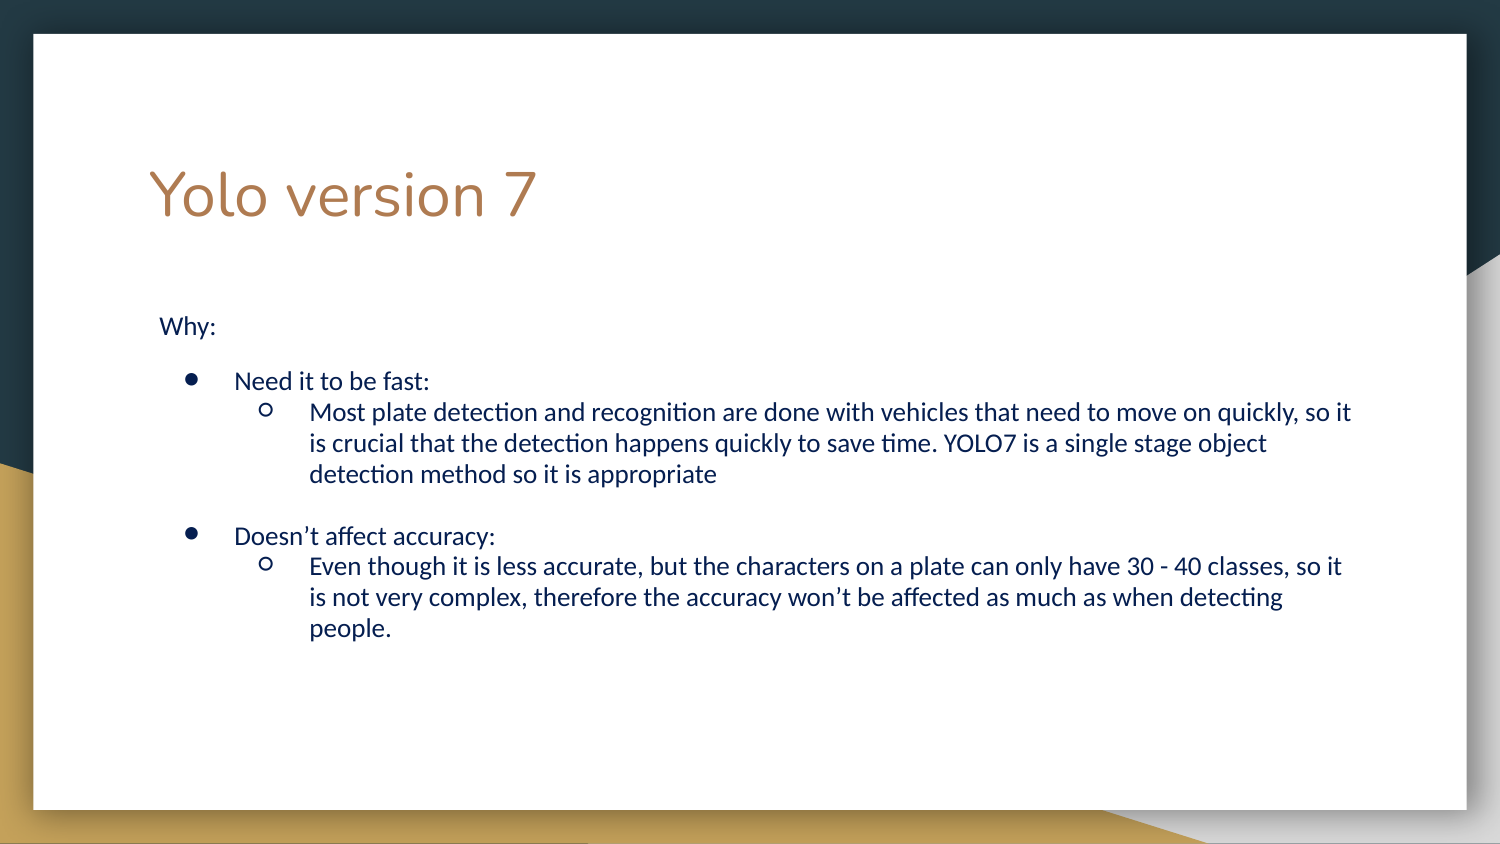

# Yolo version 7
Why:
Need it to be fast:
Most plate detection and recognition are done with vehicles that need to move on quickly, so it is crucial that the detection happens quickly to save time. YOLO7 is a single stage object detection method so it is appropriate

Doesn’t affect accuracy:
Even though it is less accurate, but the characters on a plate can only have 30 - 40 classes, so it is not very complex, therefore the accuracy won’t be affected as much as when detecting people.